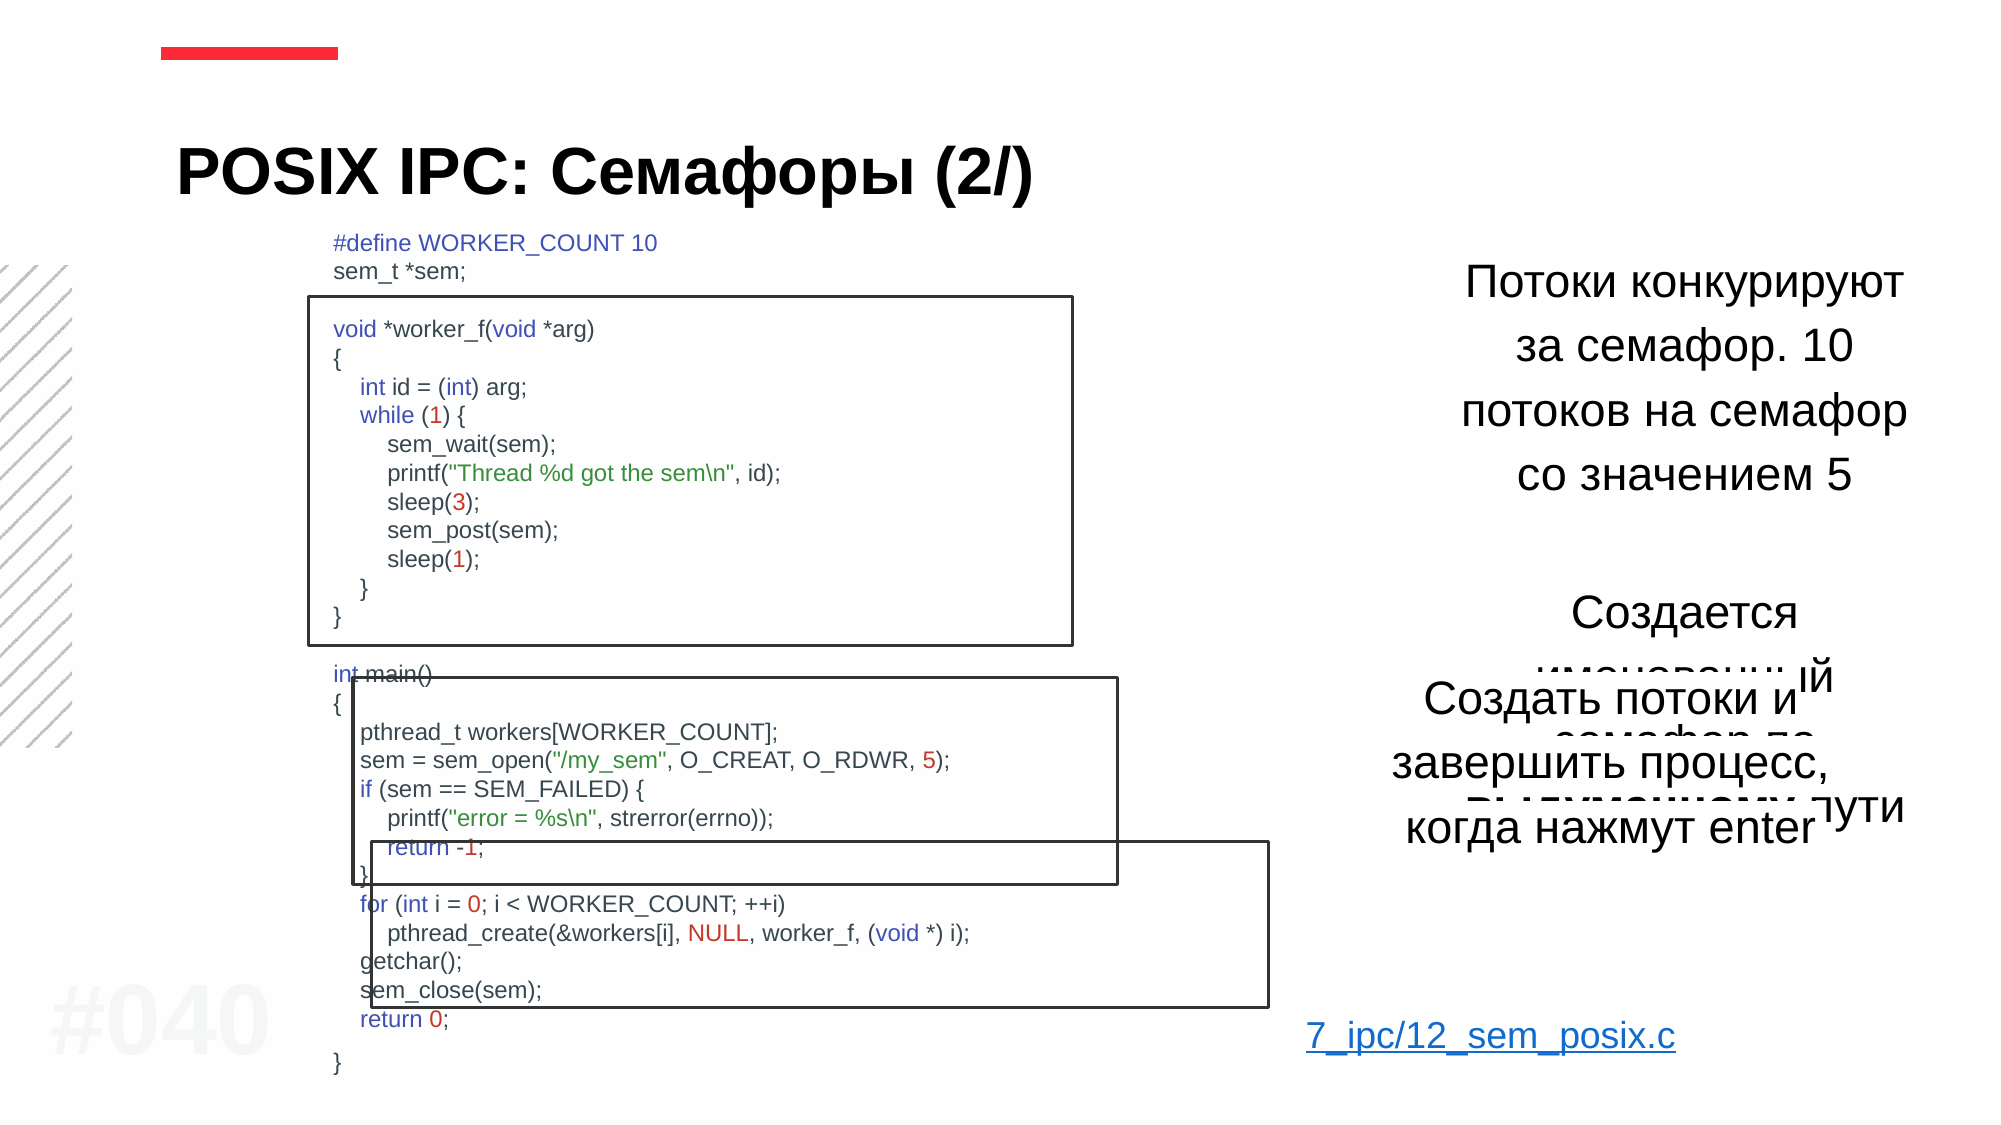

POSIX IPC: Семафоры (2/)
#define WORKER_COUNT 10
sem_t *sem;

void *worker_f(void *arg)
{
    int id = (int) arg;
    while (1) {
        sem_wait(sem);
        printf("Thread %d got the sem\n", id);
        sleep(3);
        sem_post(sem);
        sleep(1);
    }
}

int main()
{
    pthread_t workers[WORKER_COUNT];
    sem = sem_open("/my_sem", O_CREAT, O_RDWR, 5);
    if (sem == SEM_FAILED) {
        printf("error = %s\n", strerror(errno));
        return -1;
    }
    for (int i = 0; i < WORKER_COUNT; ++i)
        pthread_create(&workers[i], NULL, worker_f, (void *) i);
    getchar();
    sem_close(sem);
    return 0;
}
Потоки конкурируют за семафор. 10 потоков на семафор со значением 5

Создается именованный семафор по выдуманному пути
Создать потоки и завершить процесс, когда нажмут enter

#040
7_ipc/12_sem_posix.c